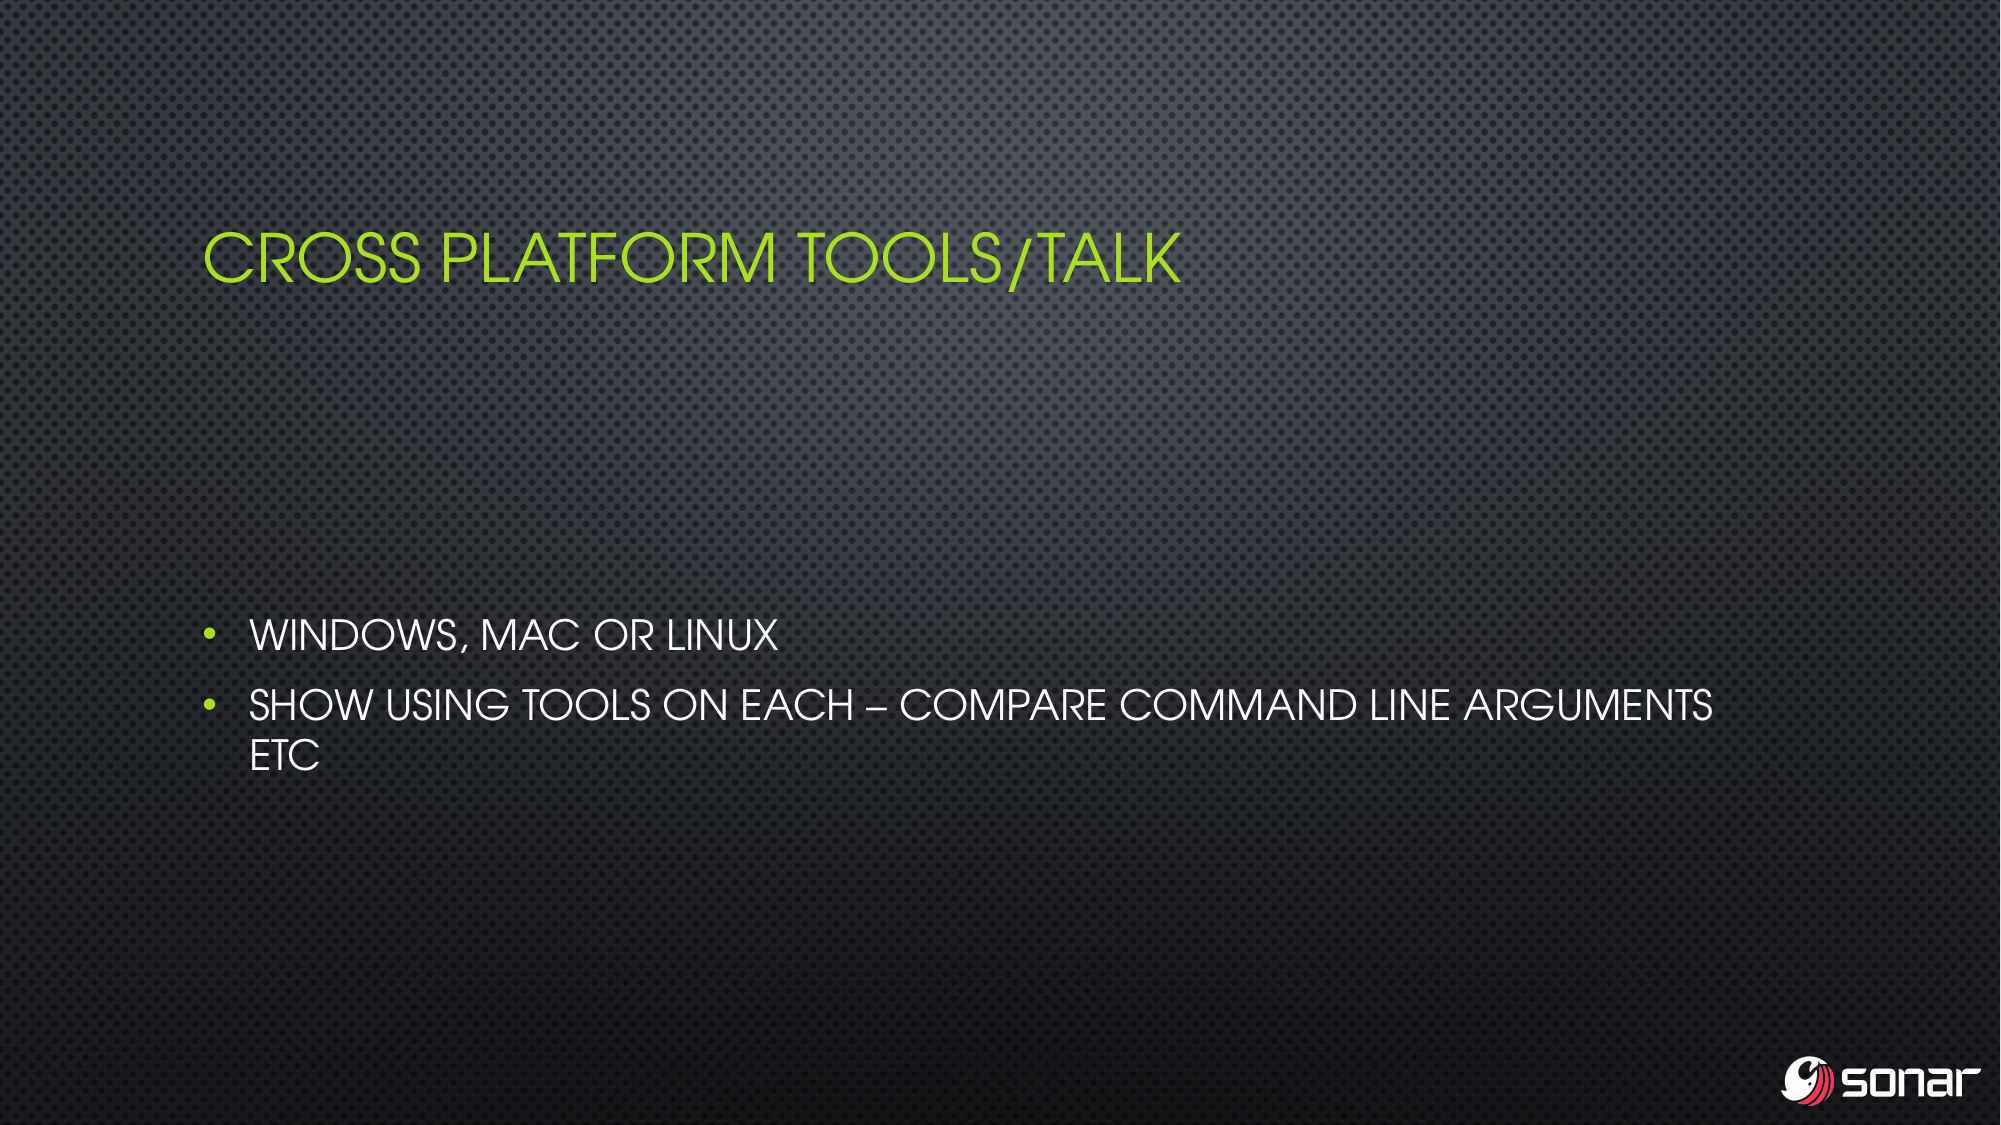

# Cross platform tools/talk
Windows, Mac or Linux
Show using tools on each – compare command line arguments etc